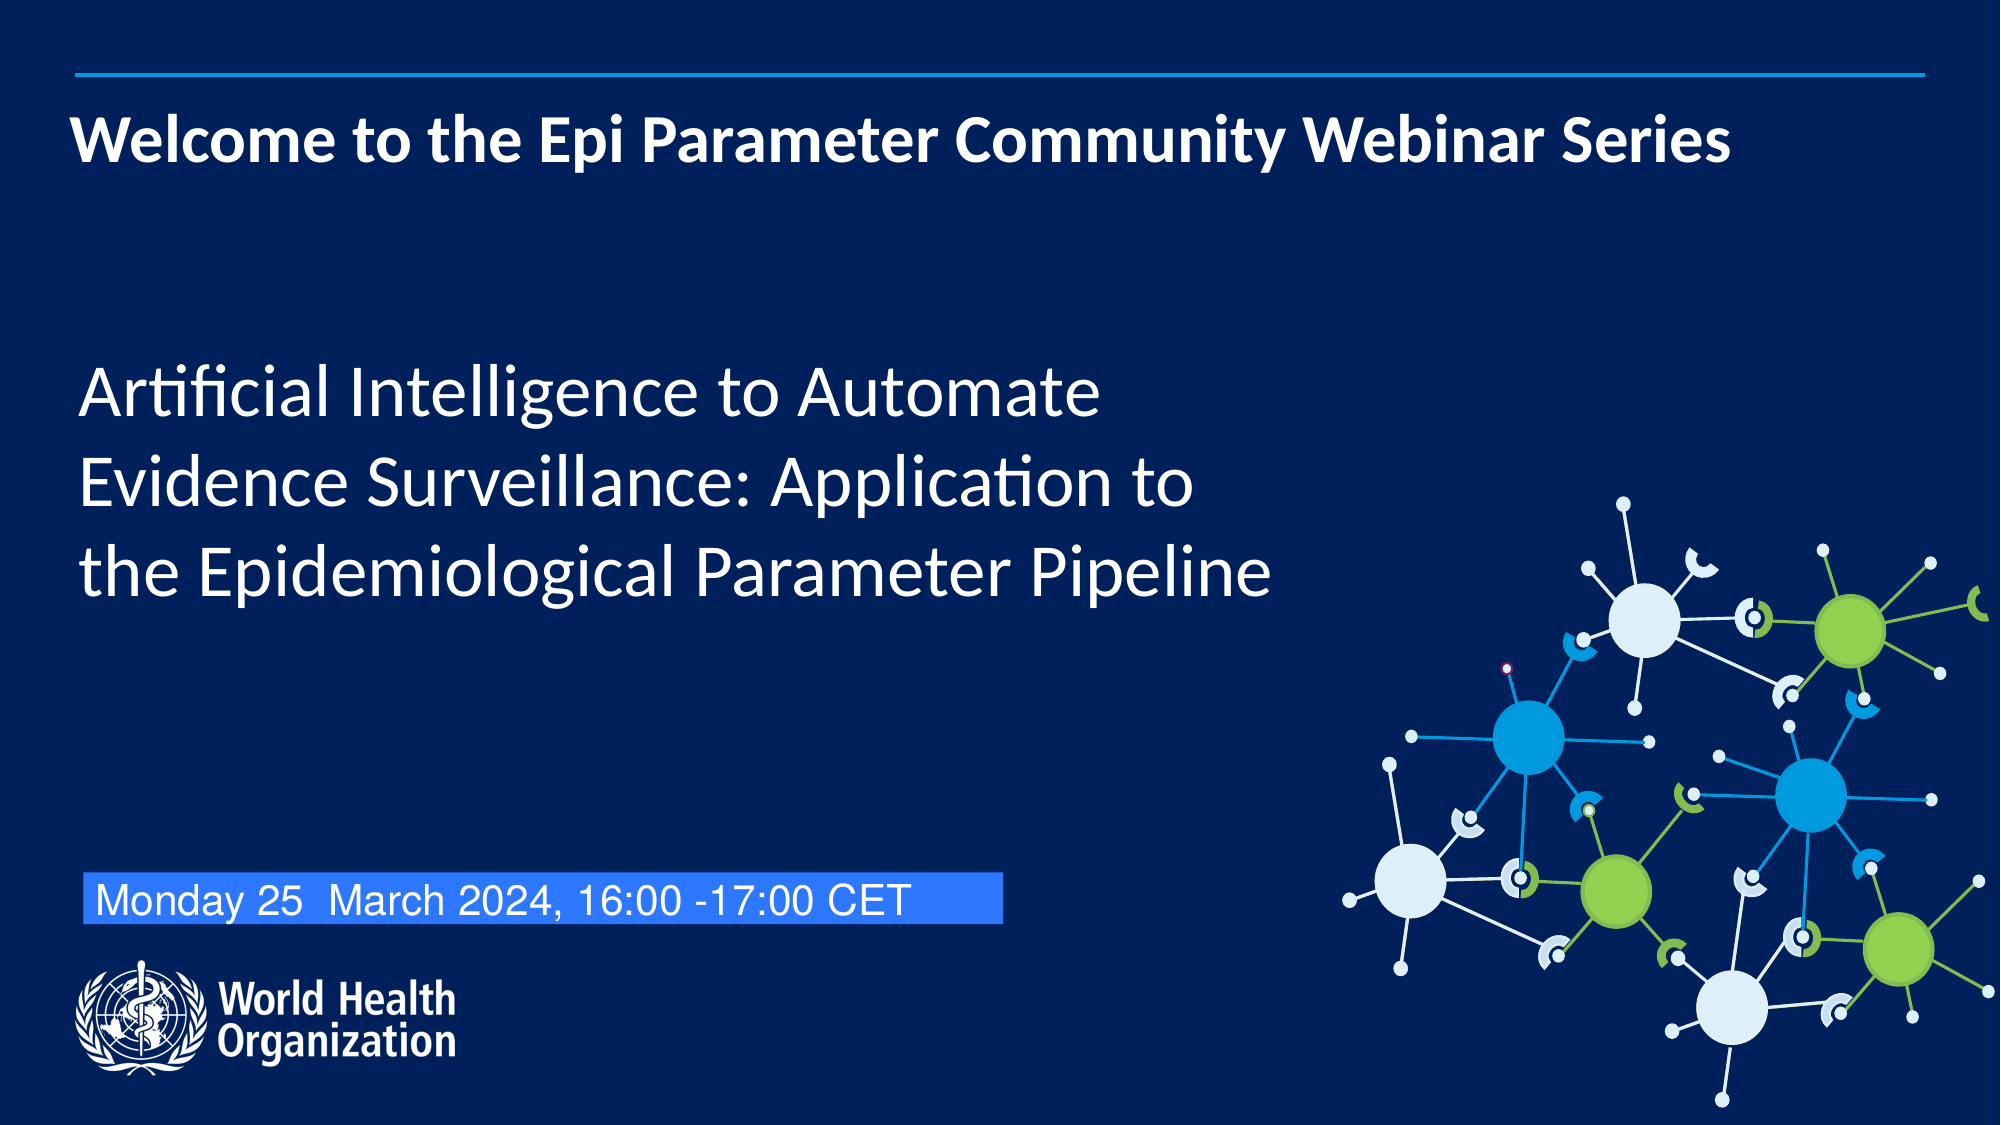

# Welcome to the Epi Parameter Community Webinar Series
Artificial Intelligence to Automate Evidence Surveillance: Application to the Epidemiological Parameter Pipeline

 Monday 25  March 2024, 16:00 -17:00 CET